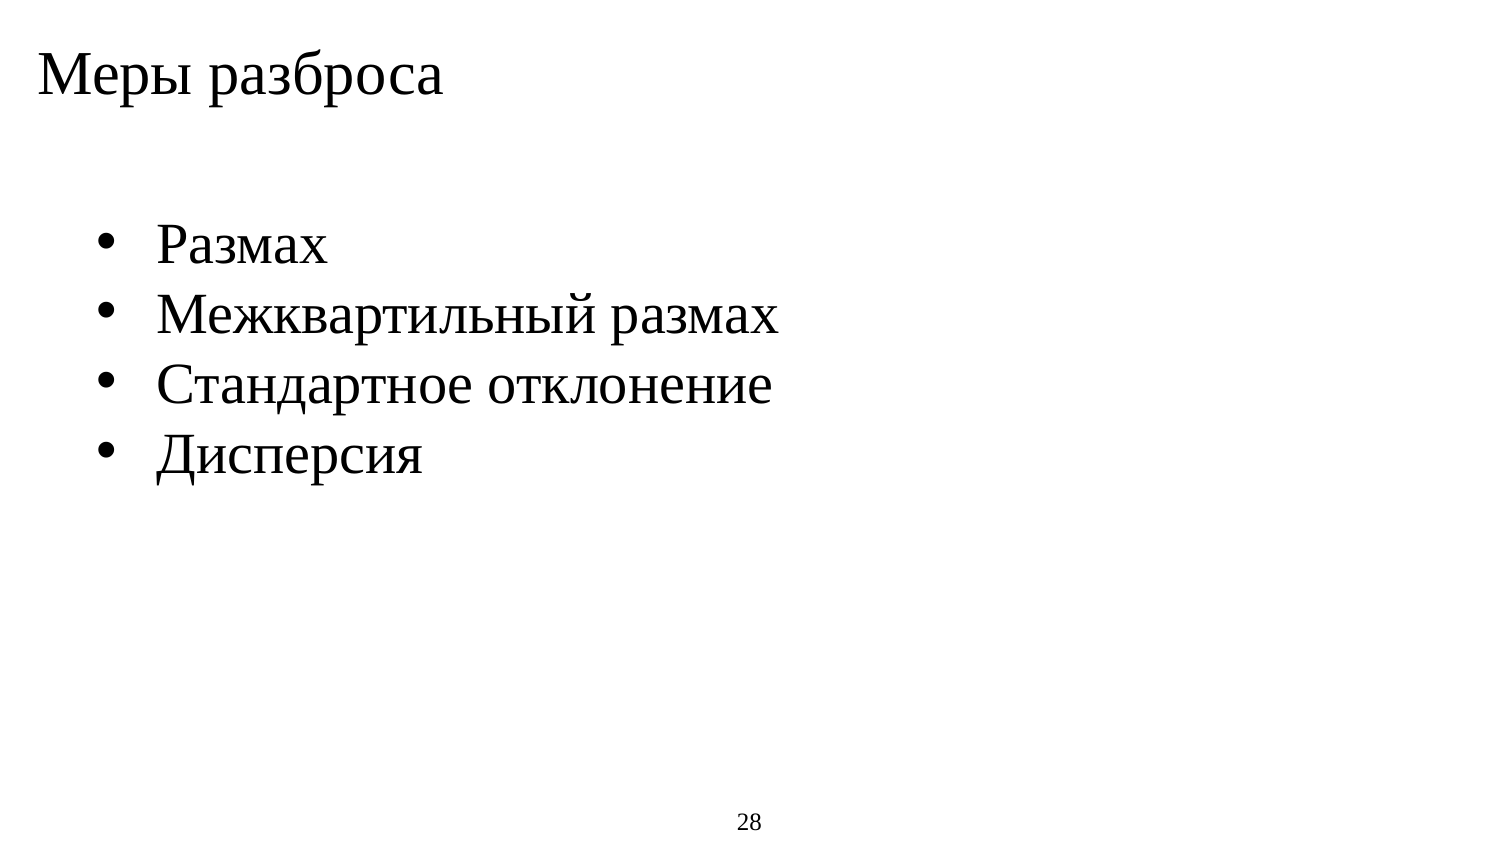

Меры разброса

Размах
Межквартильный размах
Стандартное отклонение
Дисперсия
28